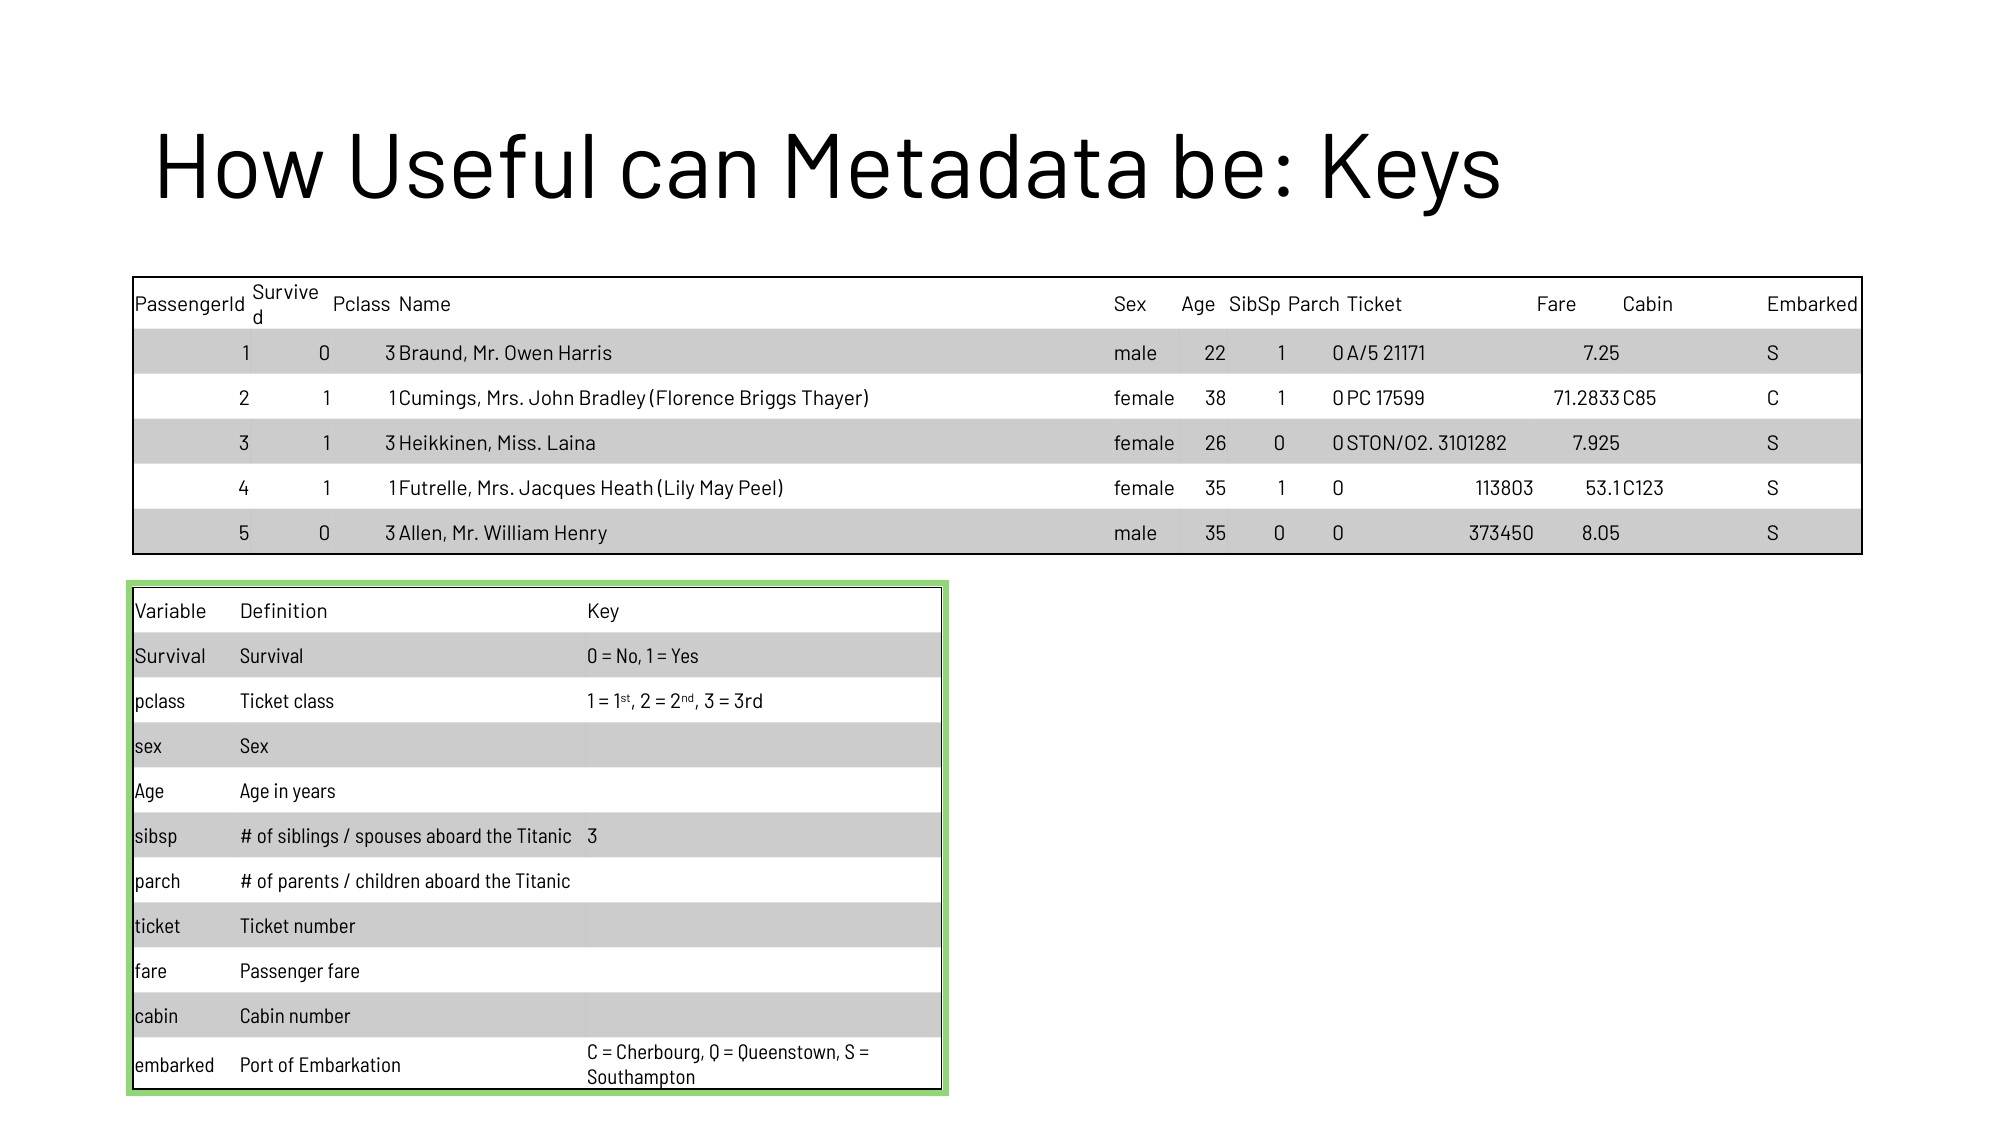

# How Useful can Metadata be: Keys
| PassengerId | Survived | Pclass | Name | Sex | Age | SibSp | Parch | Ticket | Fare | Cabin | Embarked |
| --- | --- | --- | --- | --- | --- | --- | --- | --- | --- | --- | --- |
| 1 | 0 | 3 | Braund, Mr. Owen Harris | male | 22 | 1 | 0 | A/5 21171 | 7.25 |  | S |
| 2 | 1 | 1 | Cumings, Mrs. John Bradley (Florence Briggs Thayer) | female | 38 | 1 | 0 | PC 17599 | 71.2833 | C85 | C |
| 3 | 1 | 3 | Heikkinen, Miss. Laina | female | 26 | 0 | 0 | STON/O2. 3101282 | 7.925 |  | S |
| 4 | 1 | 1 | Futrelle, Mrs. Jacques Heath (Lily May Peel) | female | 35 | 1 | 0 | 113803 | 53.1 | C123 | S |
| 5 | 0 | 3 | Allen, Mr. William Henry | male | 35 | 0 | 0 | 373450 | 8.05 |  | S |

| Variable | Definition | Key |
| --- | --- | --- |
| Survival | Survival | 0 = No, 1 = Yes |
| pclass | Ticket class | 1 = 1st, 2 = 2nd, 3 = 3rd |
| sex | Sex |  |
| Age | Age in years |  |
| sibsp | # of siblings / spouses aboard the Titanic | 3 |
| parch | # of parents / children aboard the Titanic |  |
| ticket | Ticket number |  |
| fare | Passenger fare |  |
| cabin | Cabin number |  |
| embarked | Port of Embarkation | C = Cherbourg, Q = Queenstown, S = Southampton |